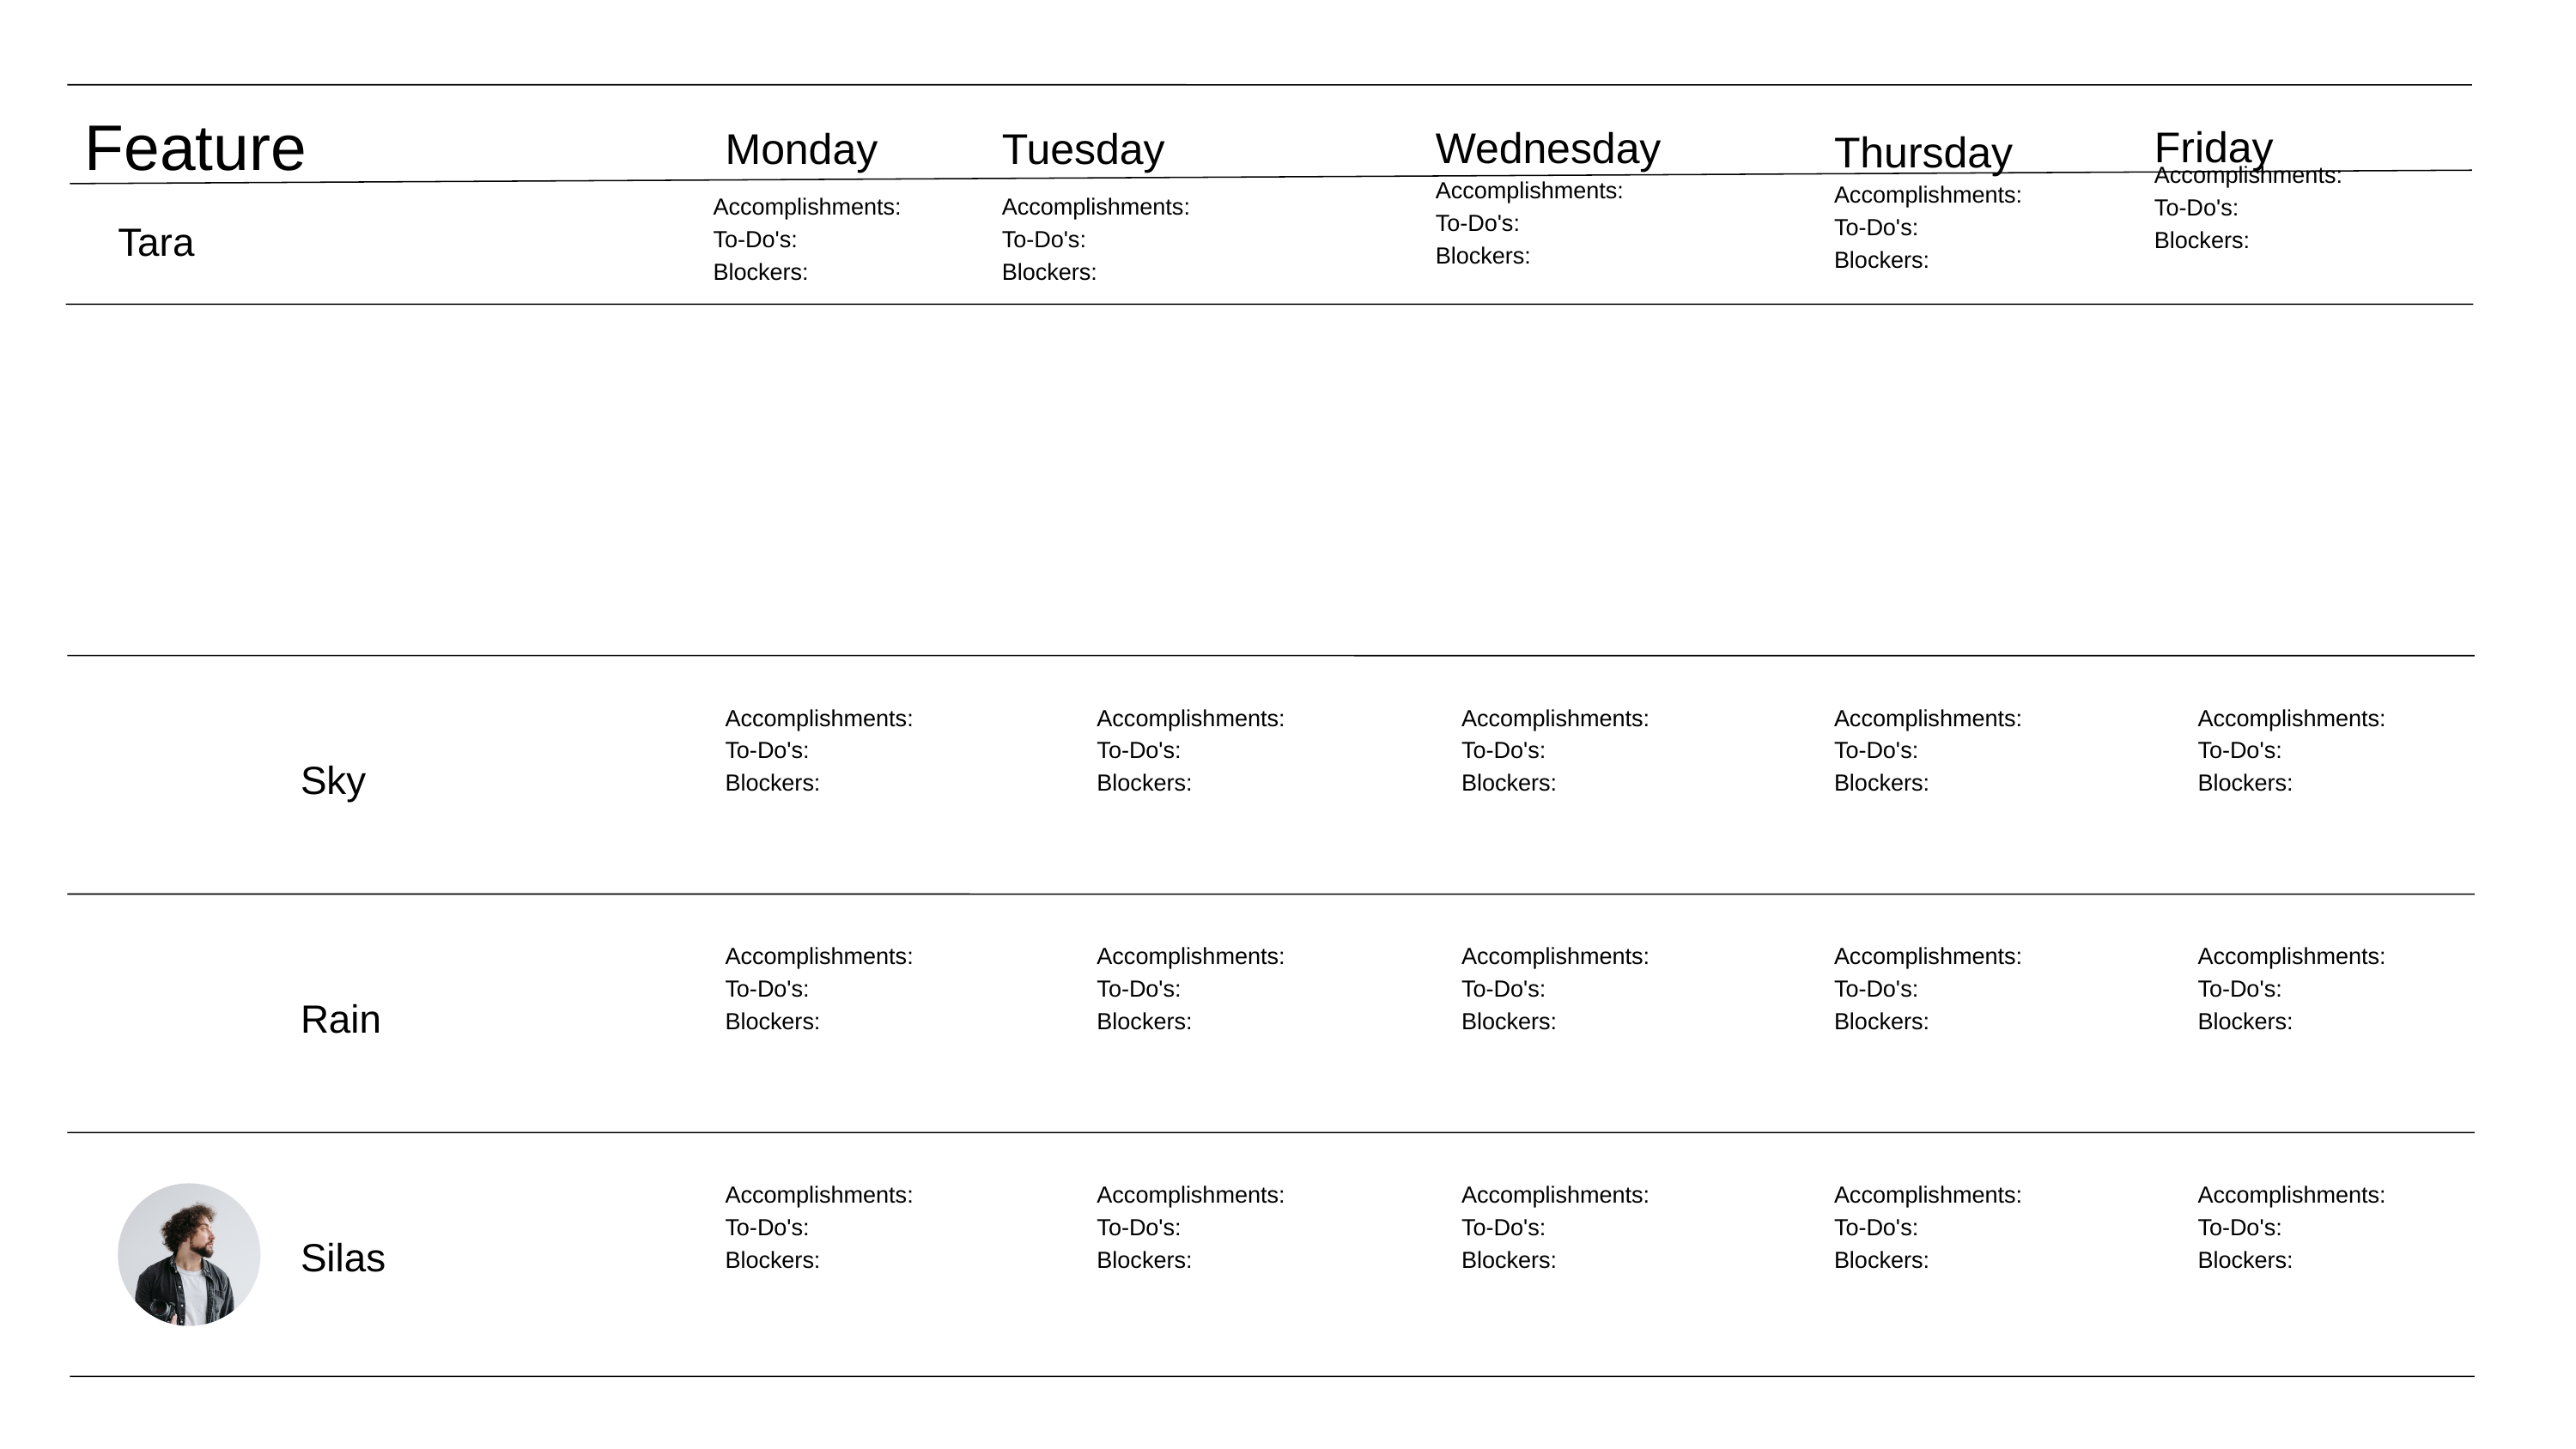

Feature
Friday
Wednesday
Monday
Tuesday
Thursday
Accomplishments:
To-Do's:
Blockers:

Accomplishments:
To-Do's:
Blockers:

Accomplishments:
To-Do's:
Blockers:

Accomplishments:
To-Do's:
Blockers:
Accomplishments:
To-Do's:
Blockers:
Tara

Accomplishments:
To-Do's:
Blockers:
Accomplishments:
To-Do's:
Blockers:
Accomplishments:
To-Do's:
Blockers:

Accomplishments:
To-Do's:
Blockers:

Accomplishments:
To-Do's:
Blockers:

Sky

Accomplishments:
To-Do's:
Blockers:
Accomplishments:
To-Do's:
Blockers:
Accomplishments:
To-Do's:
Blockers:

Accomplishments:
To-Do's:
Blockers:

Accomplishments:
To-Do's:
Blockers:

Rain

Accomplishments:
To-Do's:
Blockers:
Accomplishments:
To-Do's:
Blockers:
Accomplishments:
To-Do's:
Blockers:

Accomplishments:
To-Do's:
Blockers:

Accomplishments:
To-Do's:
Blockers:

Silas